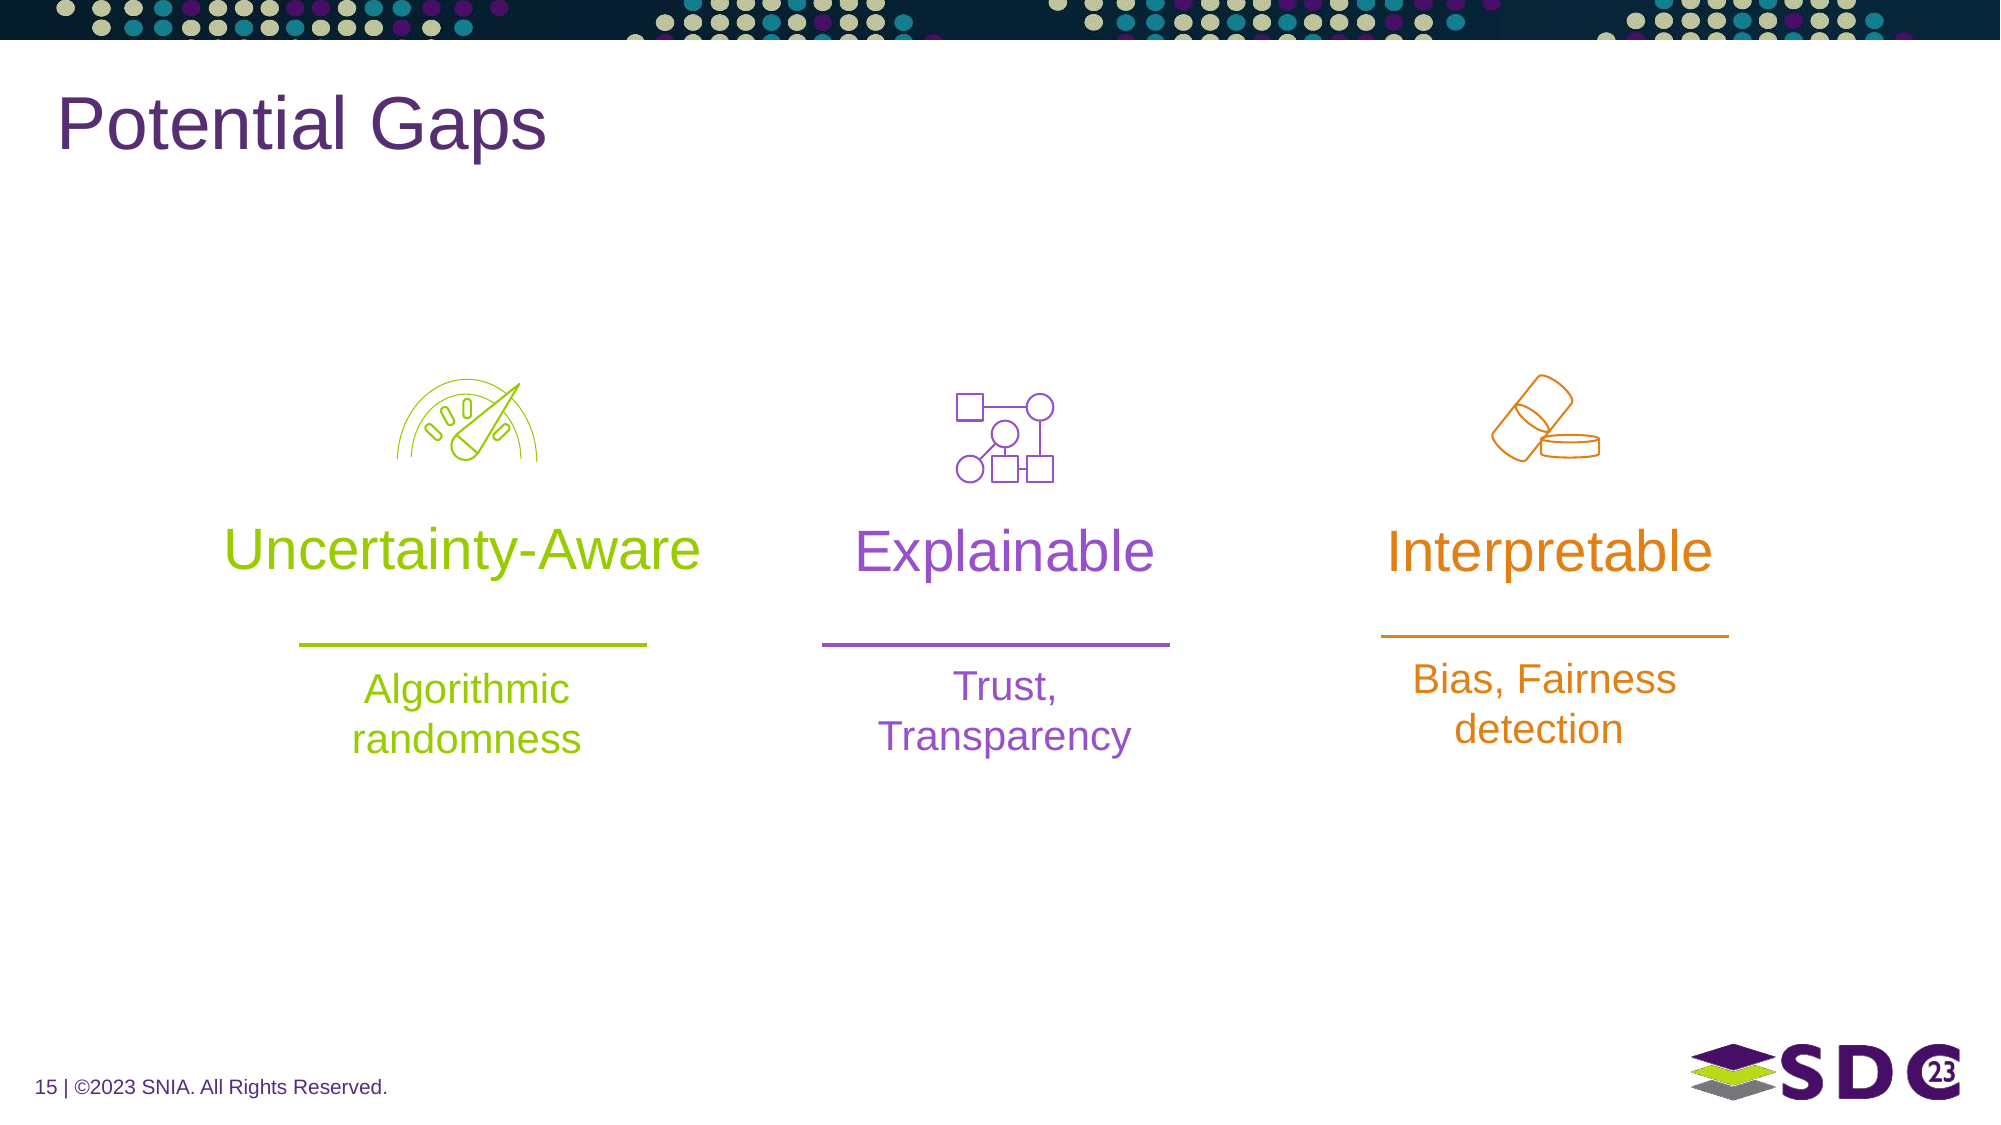

# Potential Gaps

Interpretable
Bias, Fairness detection

Uncertainty-Aware
Explainable
Trust, Transparency
Algorithmic randomness